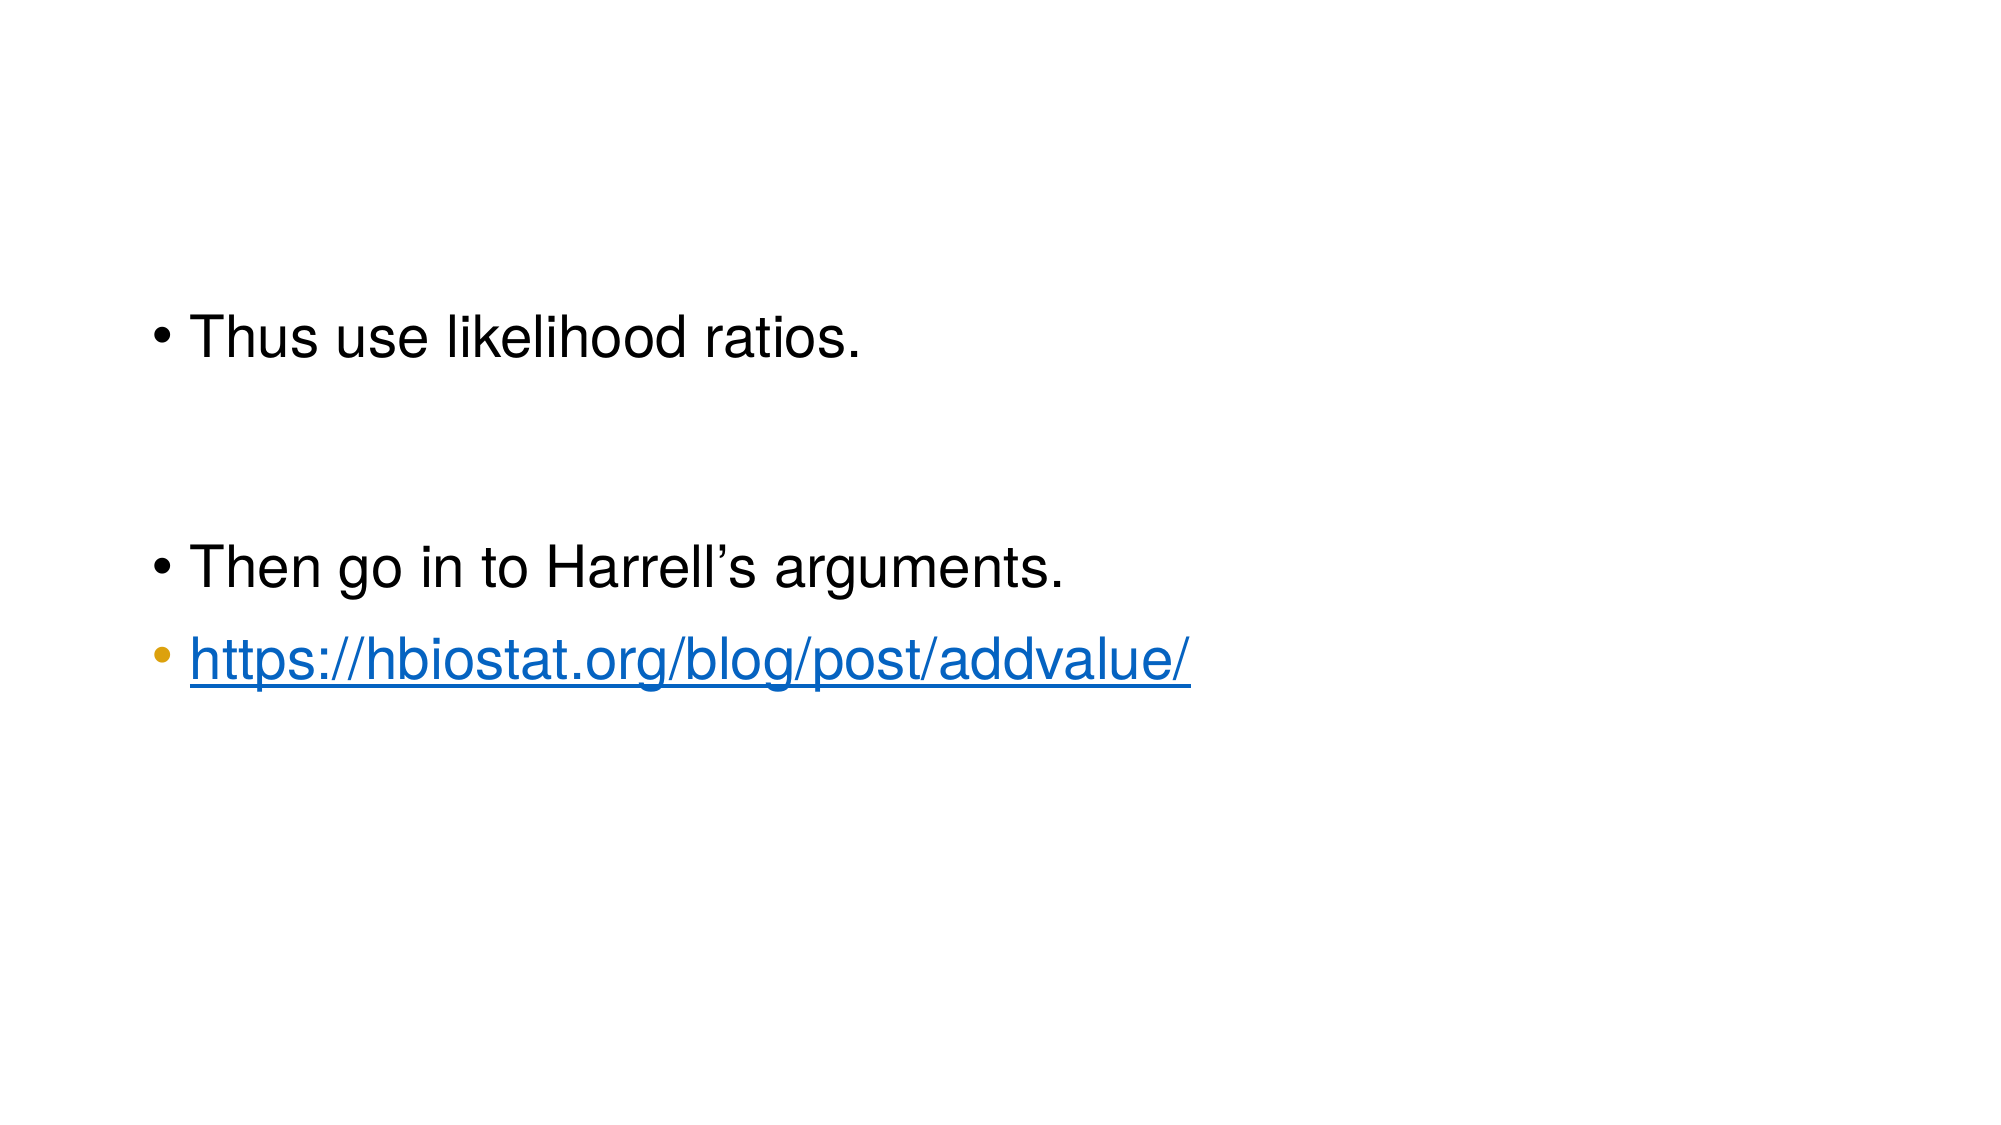

#
Thus use likelihood ratios.

Then go in to Harrell’s arguments.
https://hbiostat.org/blog/post/addvalue/